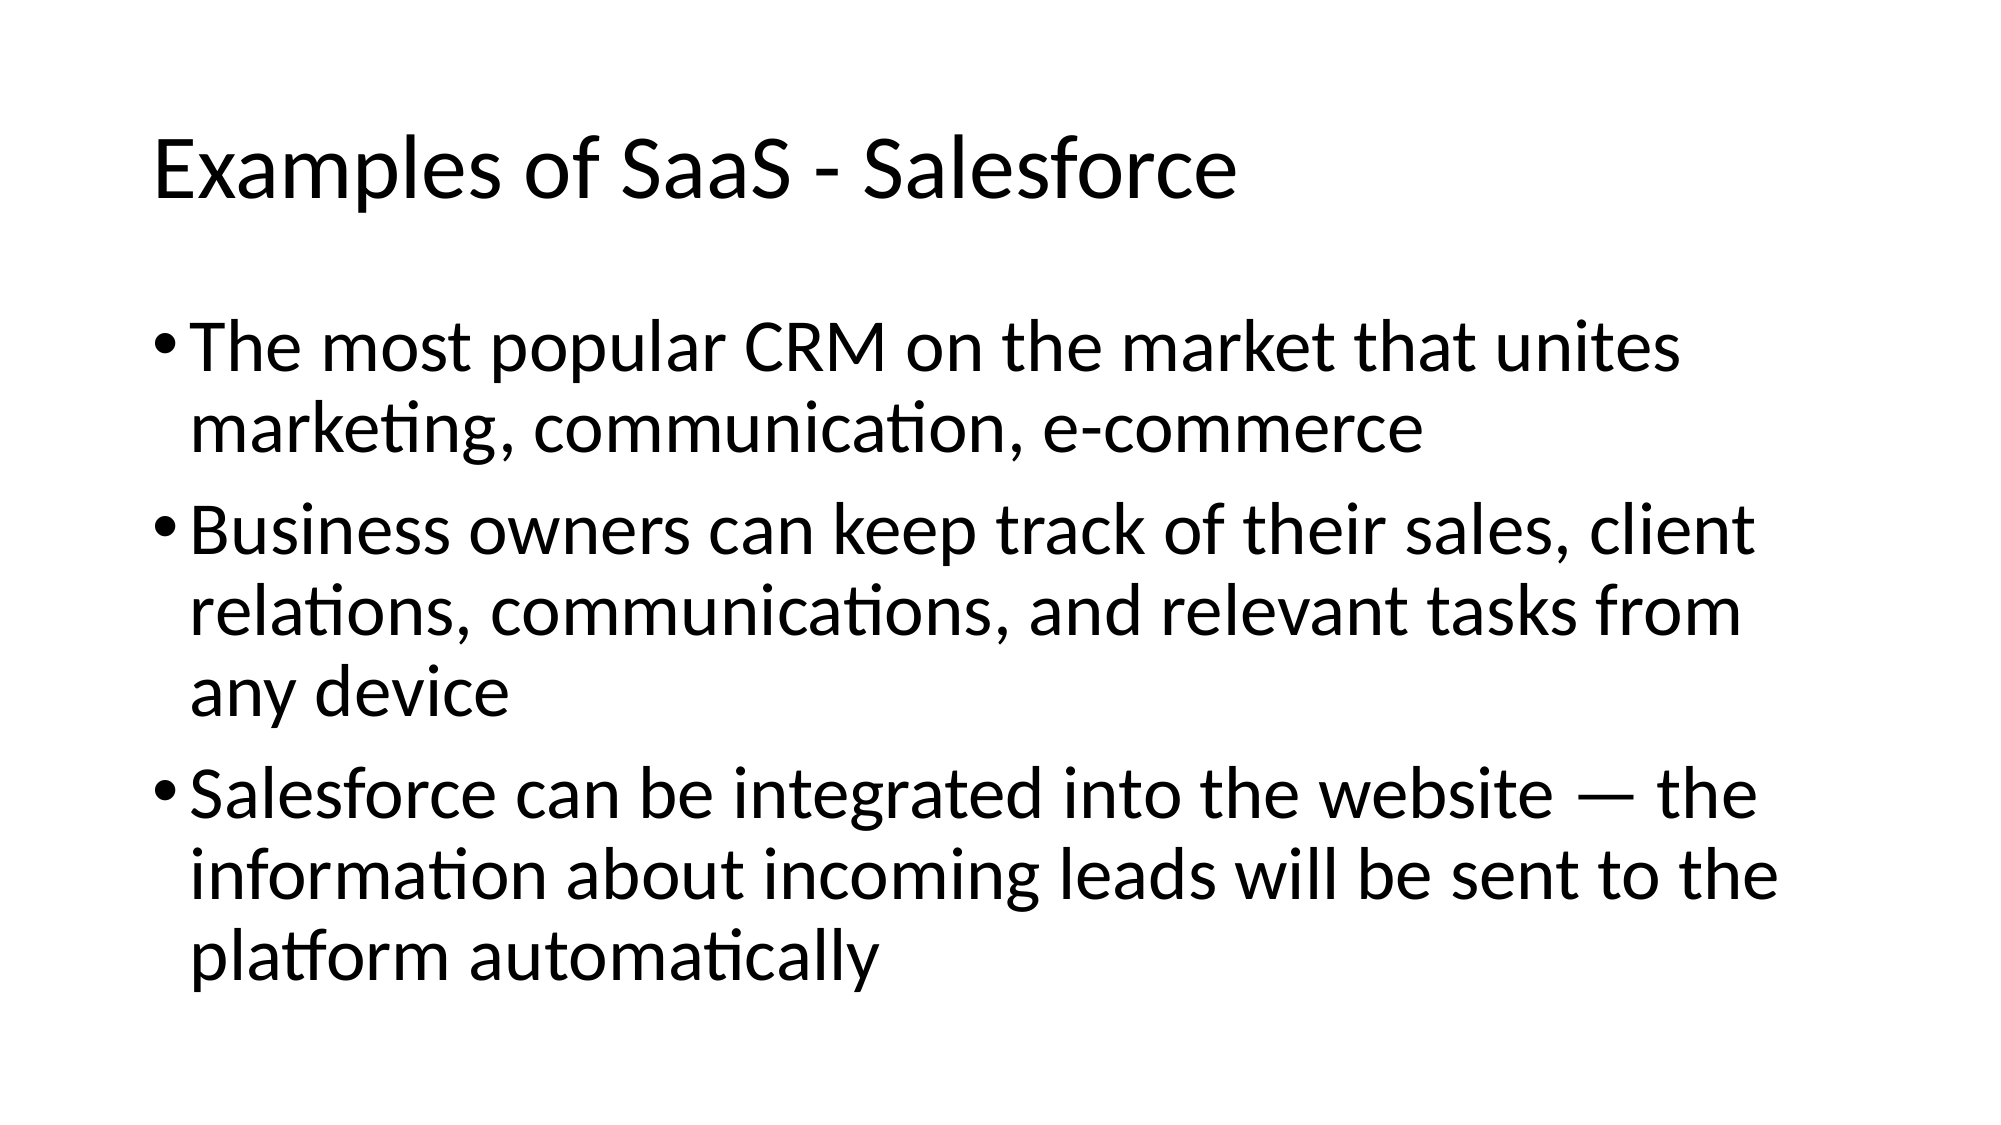

# Examples of SaaS - Salesforce
The most popular CRM on the market that unites marketing, communication, e-commerce
Business owners can keep track of their sales, client relations, communications, and relevant tasks from any device
Salesforce can be integrated into the website — the information about incoming leads will be sent to the platform automatically